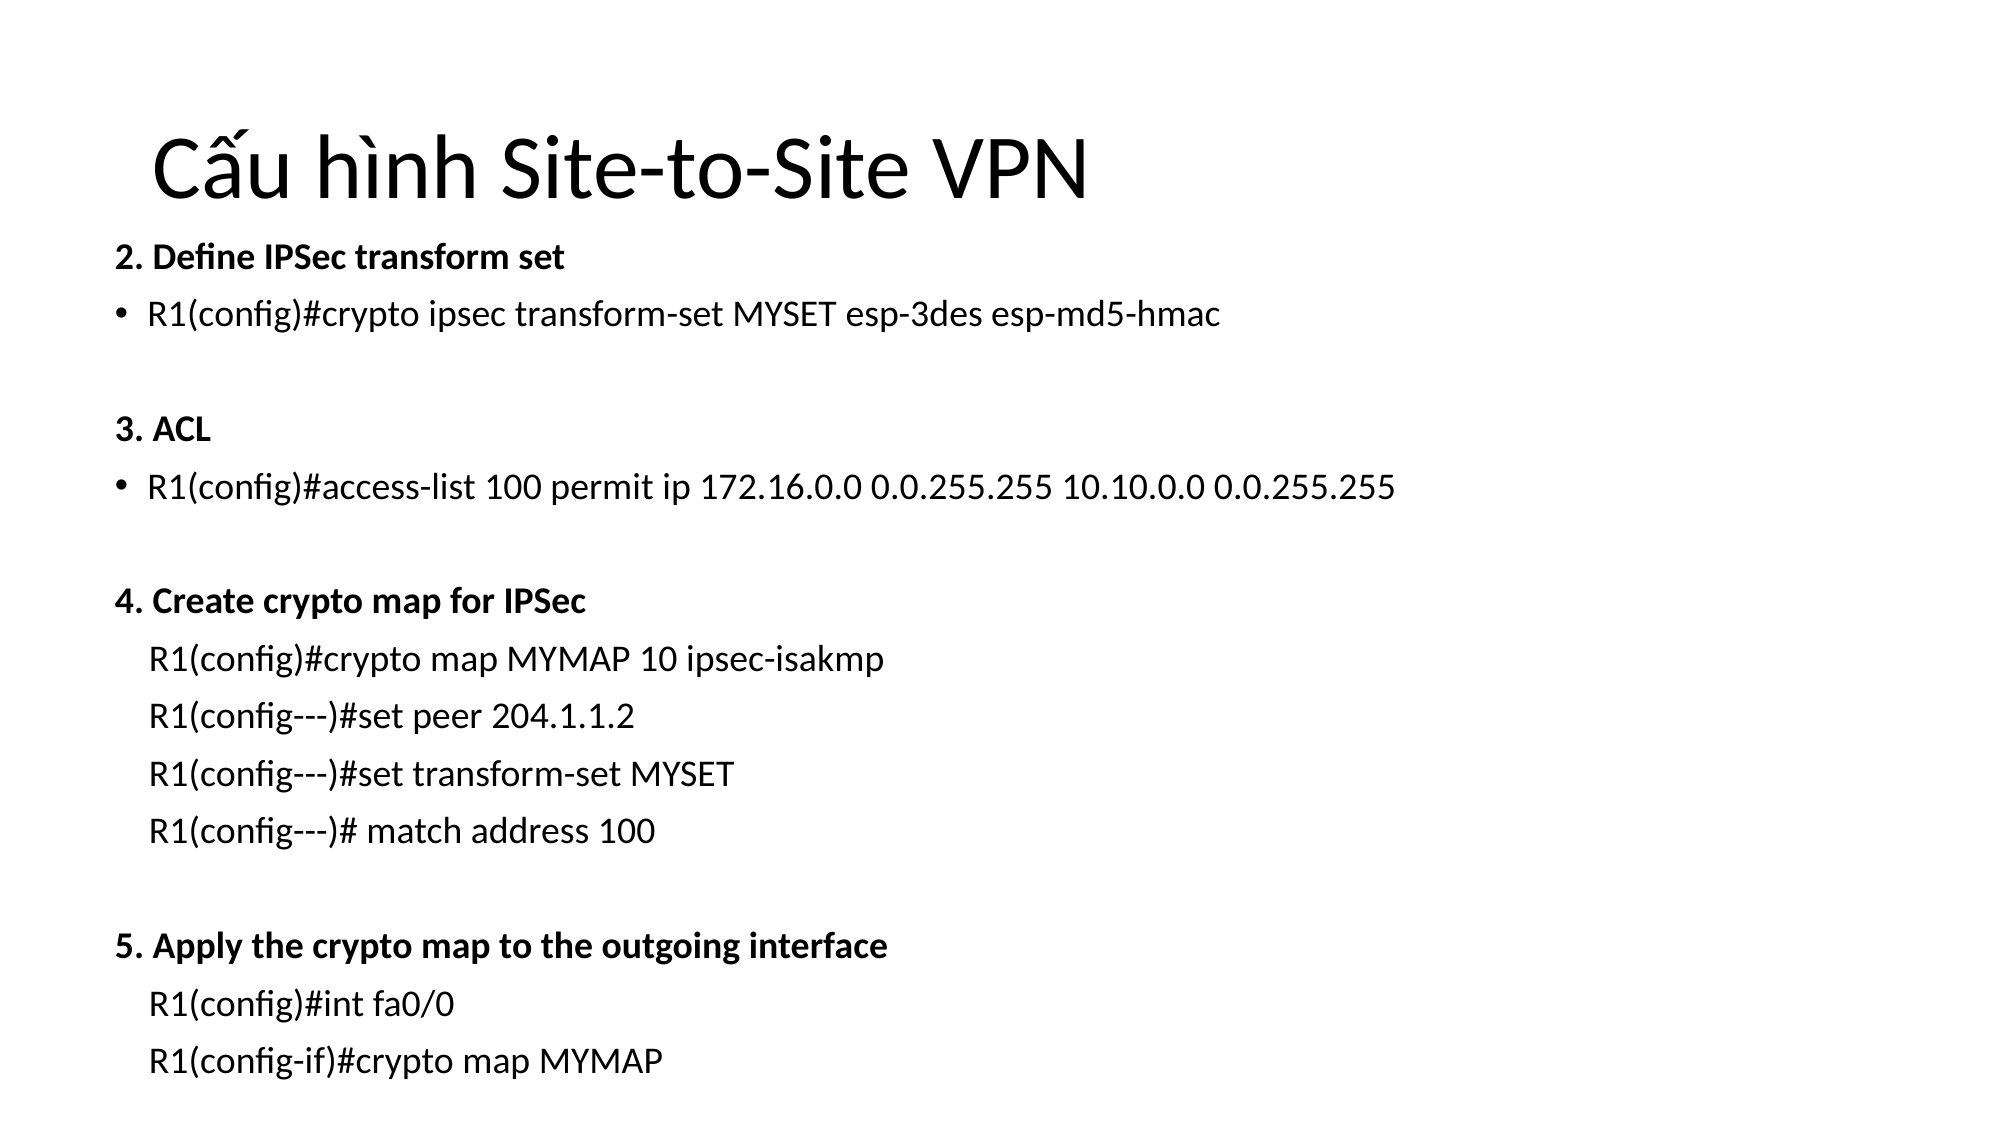

# Cấu hình Site-to-Site VPN
2. Define IPSec transform set
R1(config)#crypto ipsec transform-set MYSET esp-3des esp-md5-hmac

3. ACL
R1(config)#access-list 100 permit ip 172.16.0.0 0.0.255.255 10.10.0.0 0.0.255.255

4. Create crypto map for IPSec
    R1(config)#crypto map MYMAP 10 ipsec-isakmp
    R1(config---)#set peer 204.1.1.2
    R1(config---)#set transform-set MYSET
    R1(config---)# match address 100

5. Apply the crypto map to the outgoing interface
    R1(config)#int fa0/0
    R1(config-if)#crypto map MYMAP